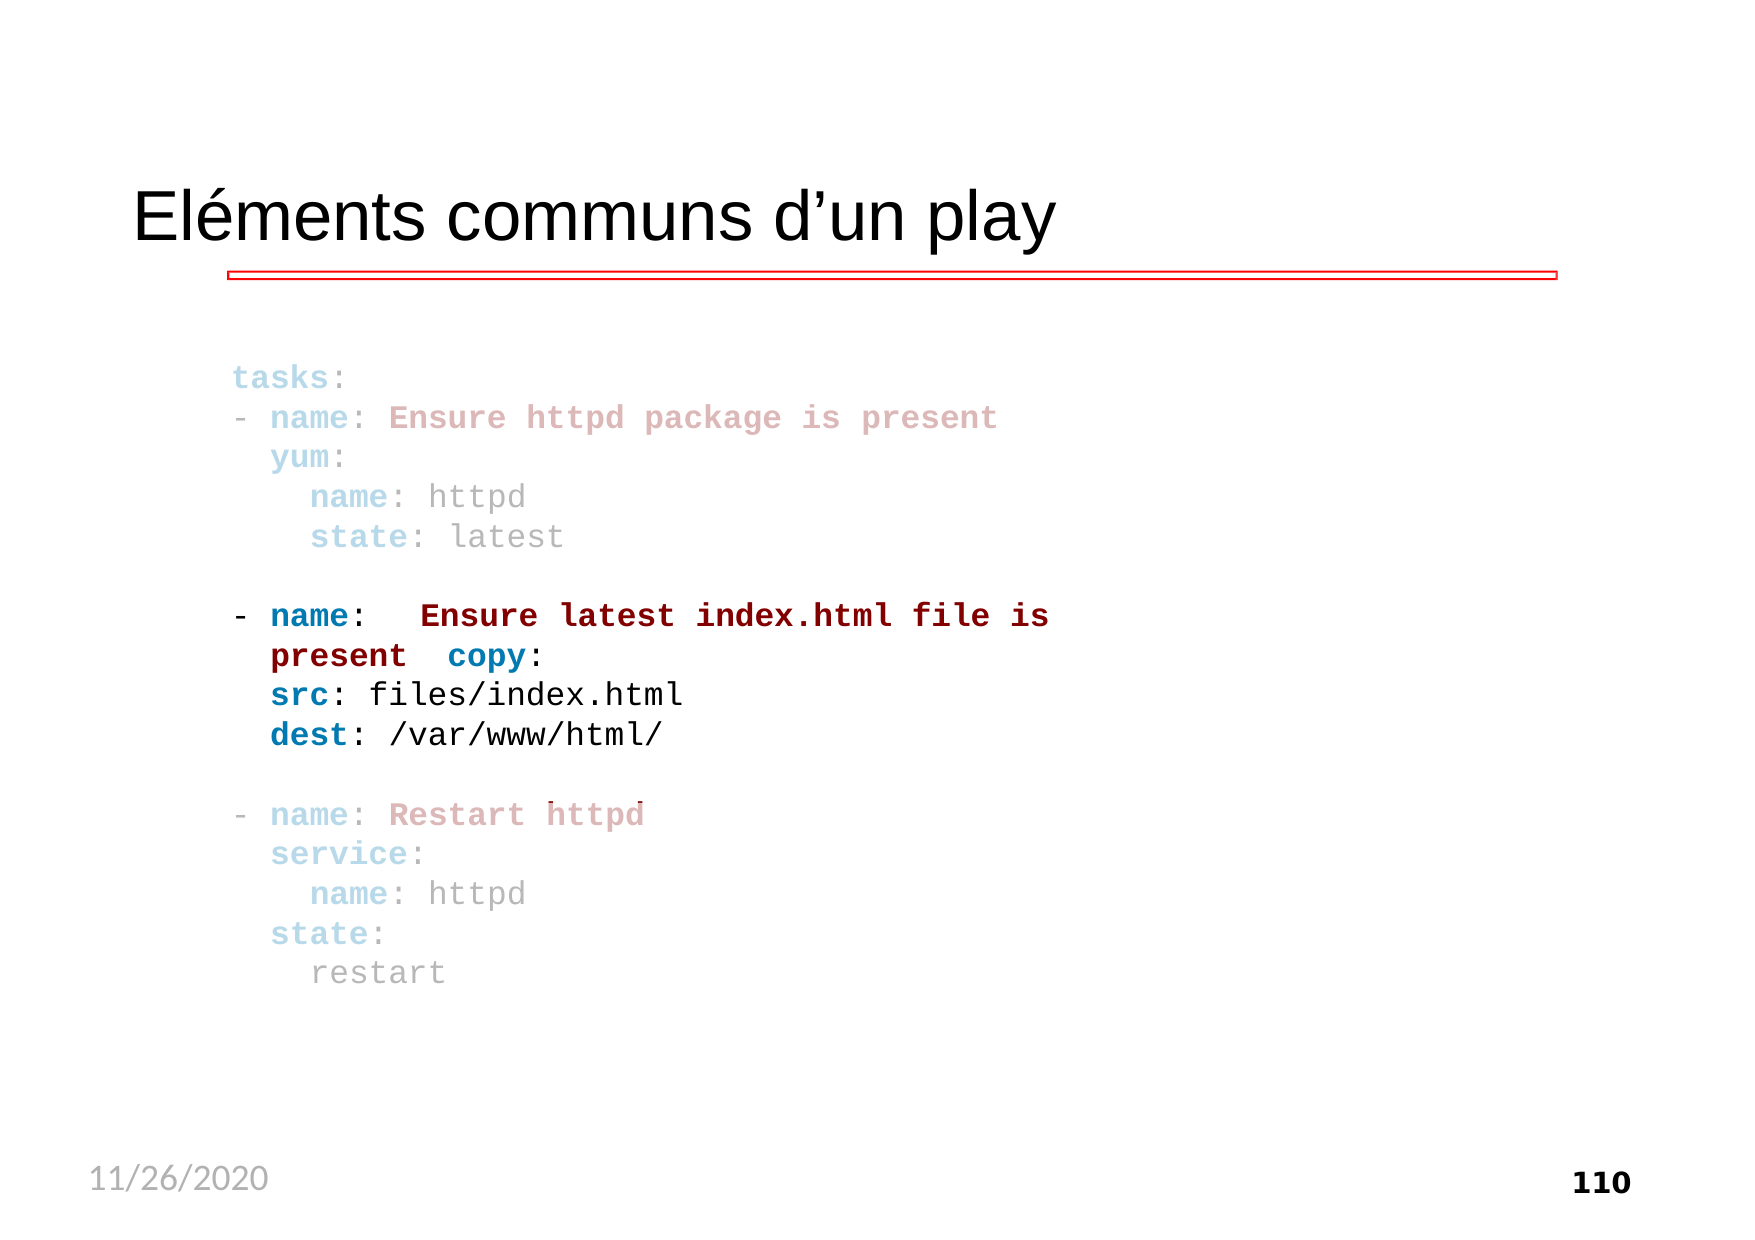

# Eléments communs d’un play

tasks:
-	name:	Ensure httpd package is present

yum:
name: httpd
state: latest
-	name:	Ensure latest index.html file is present  copy:
src: files/index.html
dest: /var/www/html/
-	name:	Restart httpd
service:  name: httpd
state: restart

11/26/2020
110